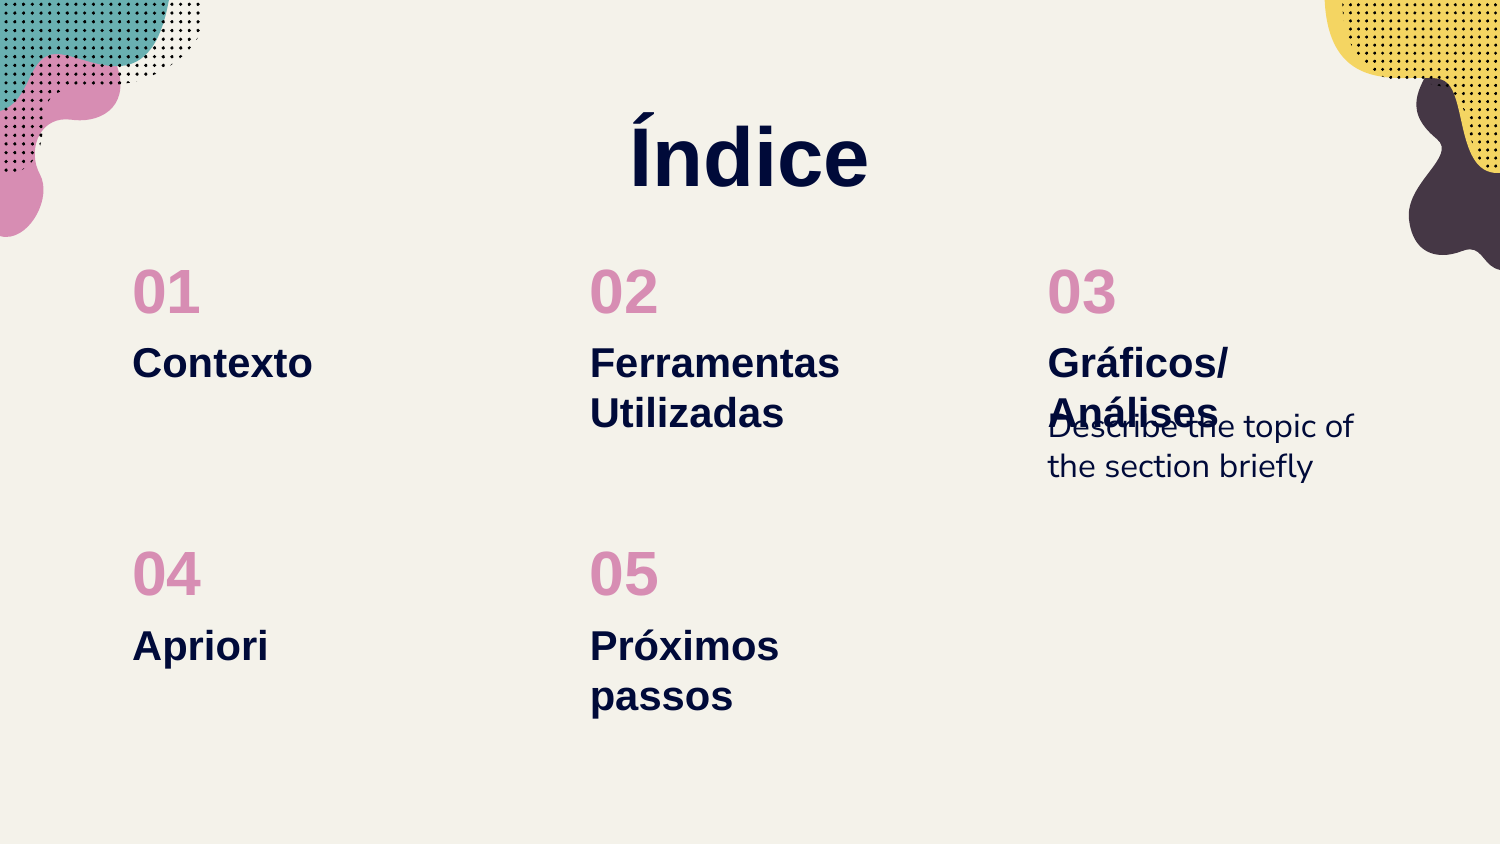

# Índice
02
03
01
Contexto
Ferramentas Utilizadas
Gráficos/Análises
Describe the topic of the section briefly
05
04
Apriori
Próximos passos